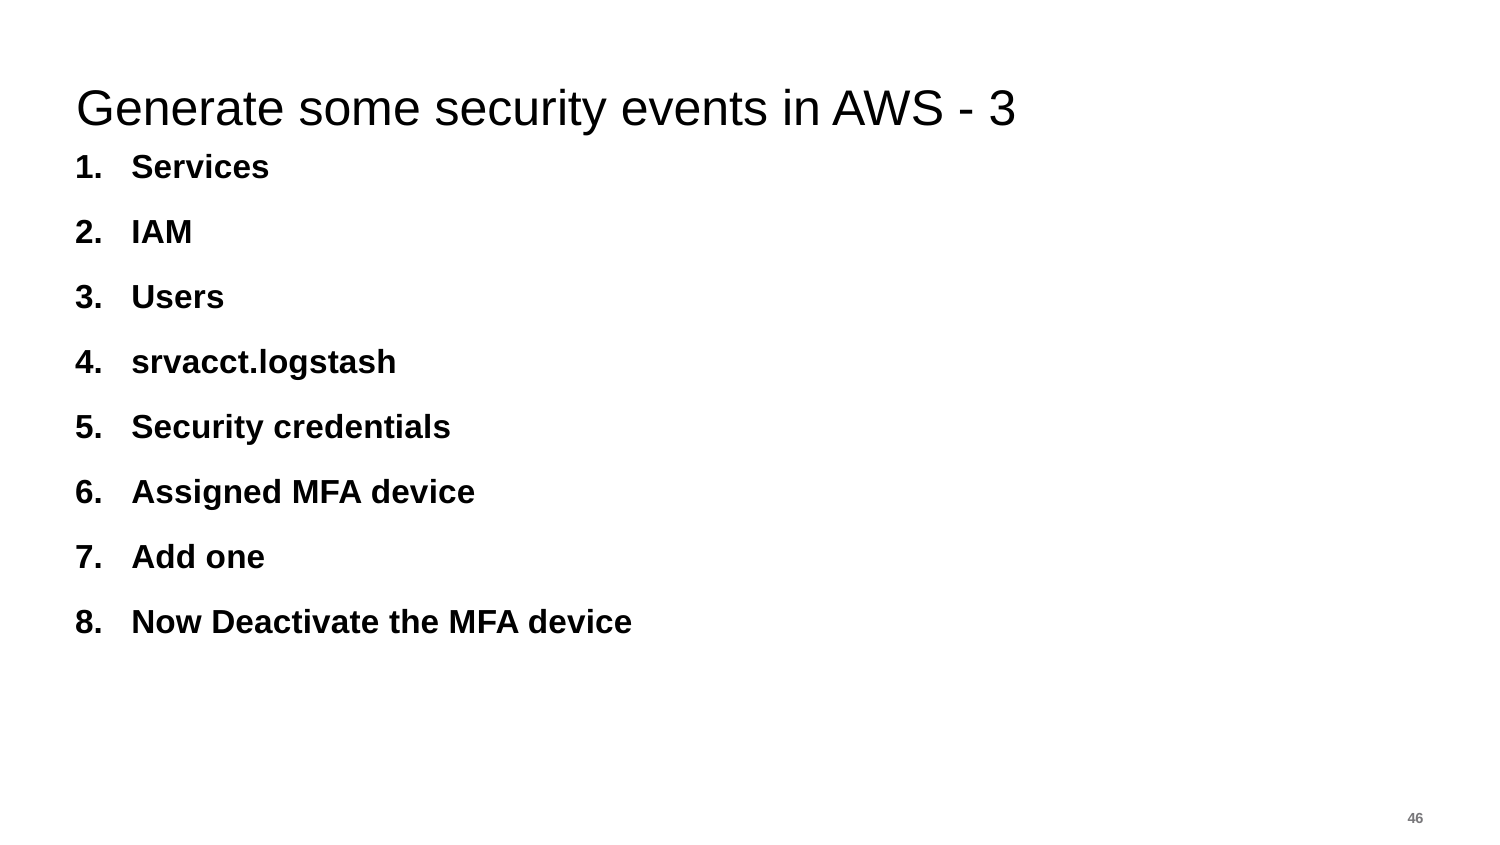

# Generate some security events in AWS - 3
Services
IAM
Users
srvacct.logstash
Security credentials
Assigned MFA device
Add one
Now Deactivate the MFA device